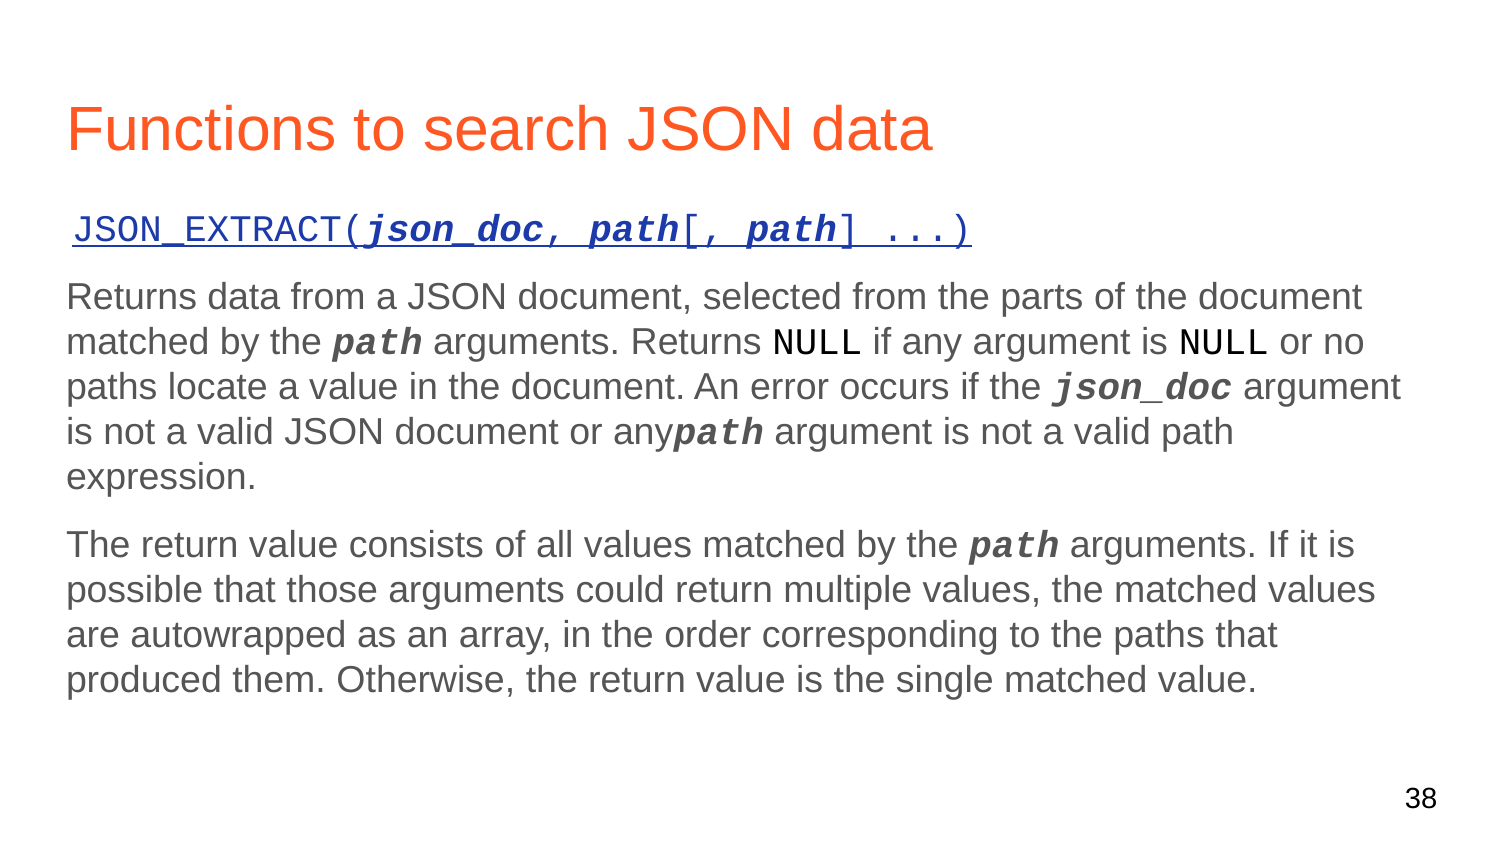

# Functions to search JSON data
 JSON_EXTRACT(json_doc, path[, path] ...)
Returns data from a JSON document, selected from the parts of the document matched by the path arguments. Returns NULL if any argument is NULL or no paths locate a value in the document. An error occurs if the json_doc argument is not a valid JSON document or anypath argument is not a valid path expression.
The return value consists of all values matched by the path arguments. If it is possible that those arguments could return multiple values, the matched values are autowrapped as an array, in the order corresponding to the paths that produced them. Otherwise, the return value is the single matched value.

38